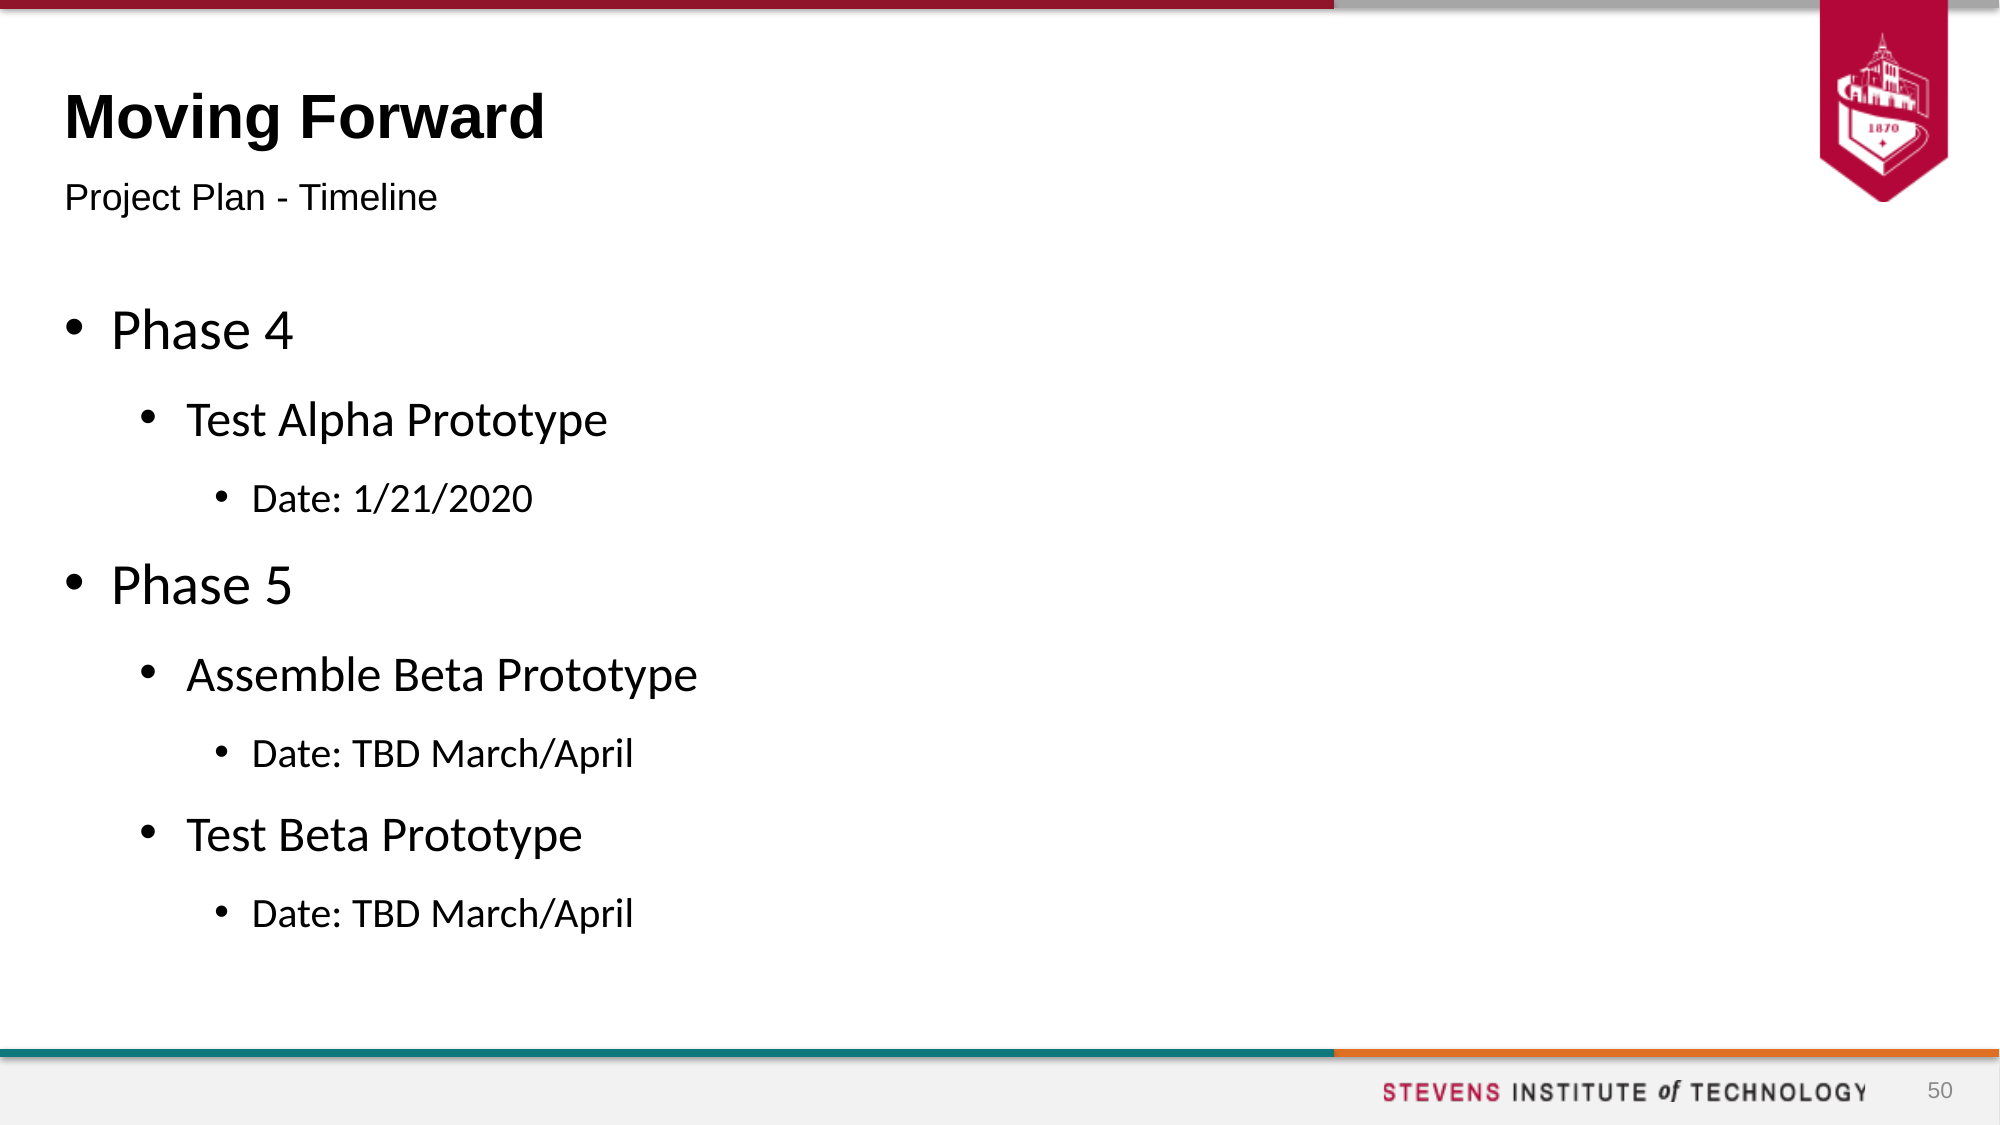

# Moving Forward
Project Plan - Timeline

Phase 4
Test Alpha Prototype
Date: 1/21/2020
Phase 5
Assemble Beta Prototype
Date: TBD March/April
Test Beta Prototype
Date: TBD March/April

50